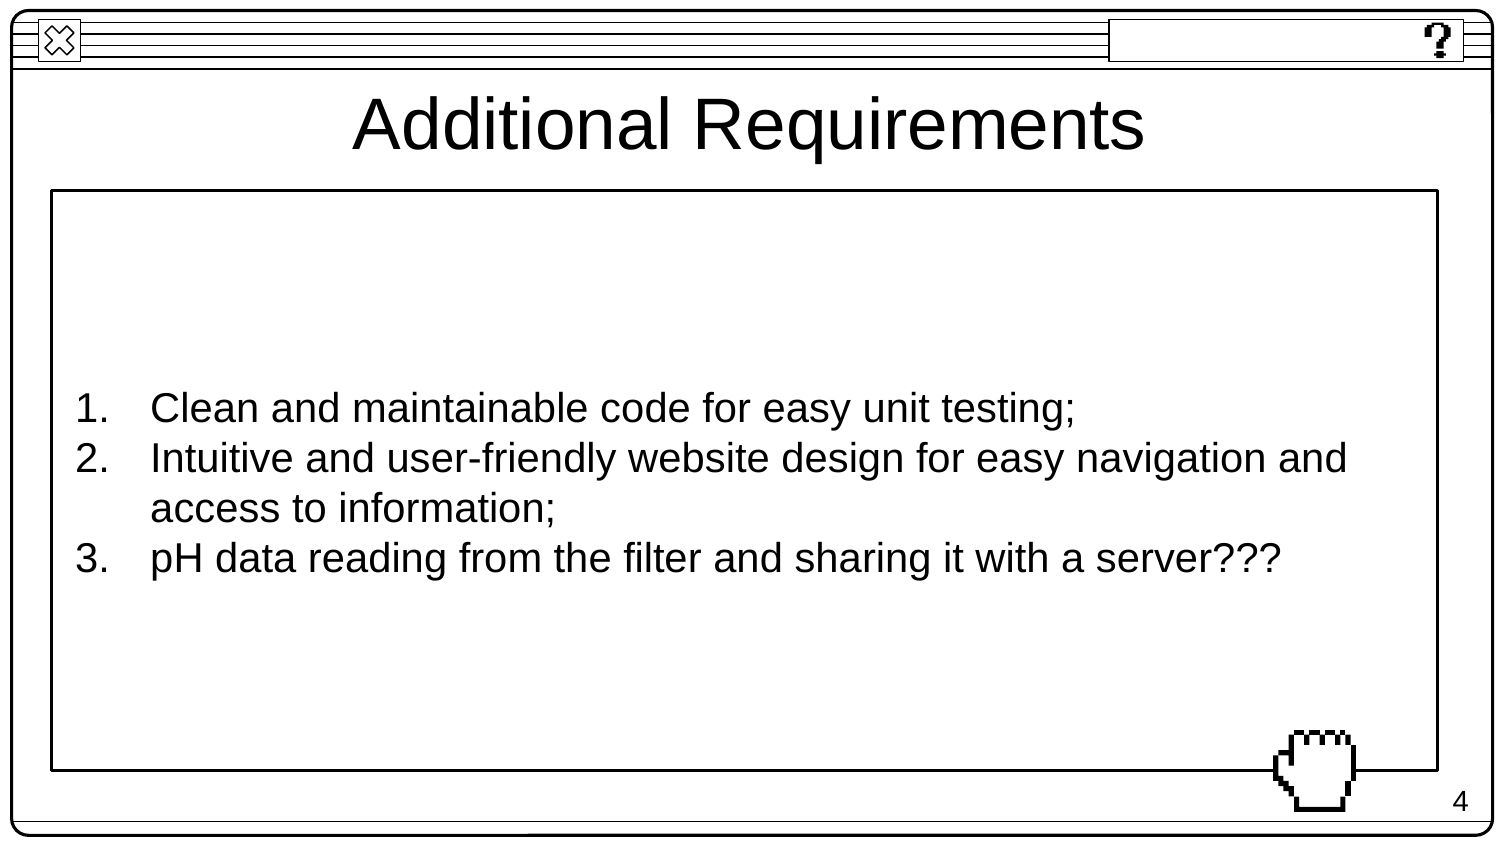

# Additional Requirements

Clean and maintainable code for easy unit testing;
Intuitive and user-friendly website design for easy navigation and access to information;
pH data reading from the filter and sharing it with a server???

4